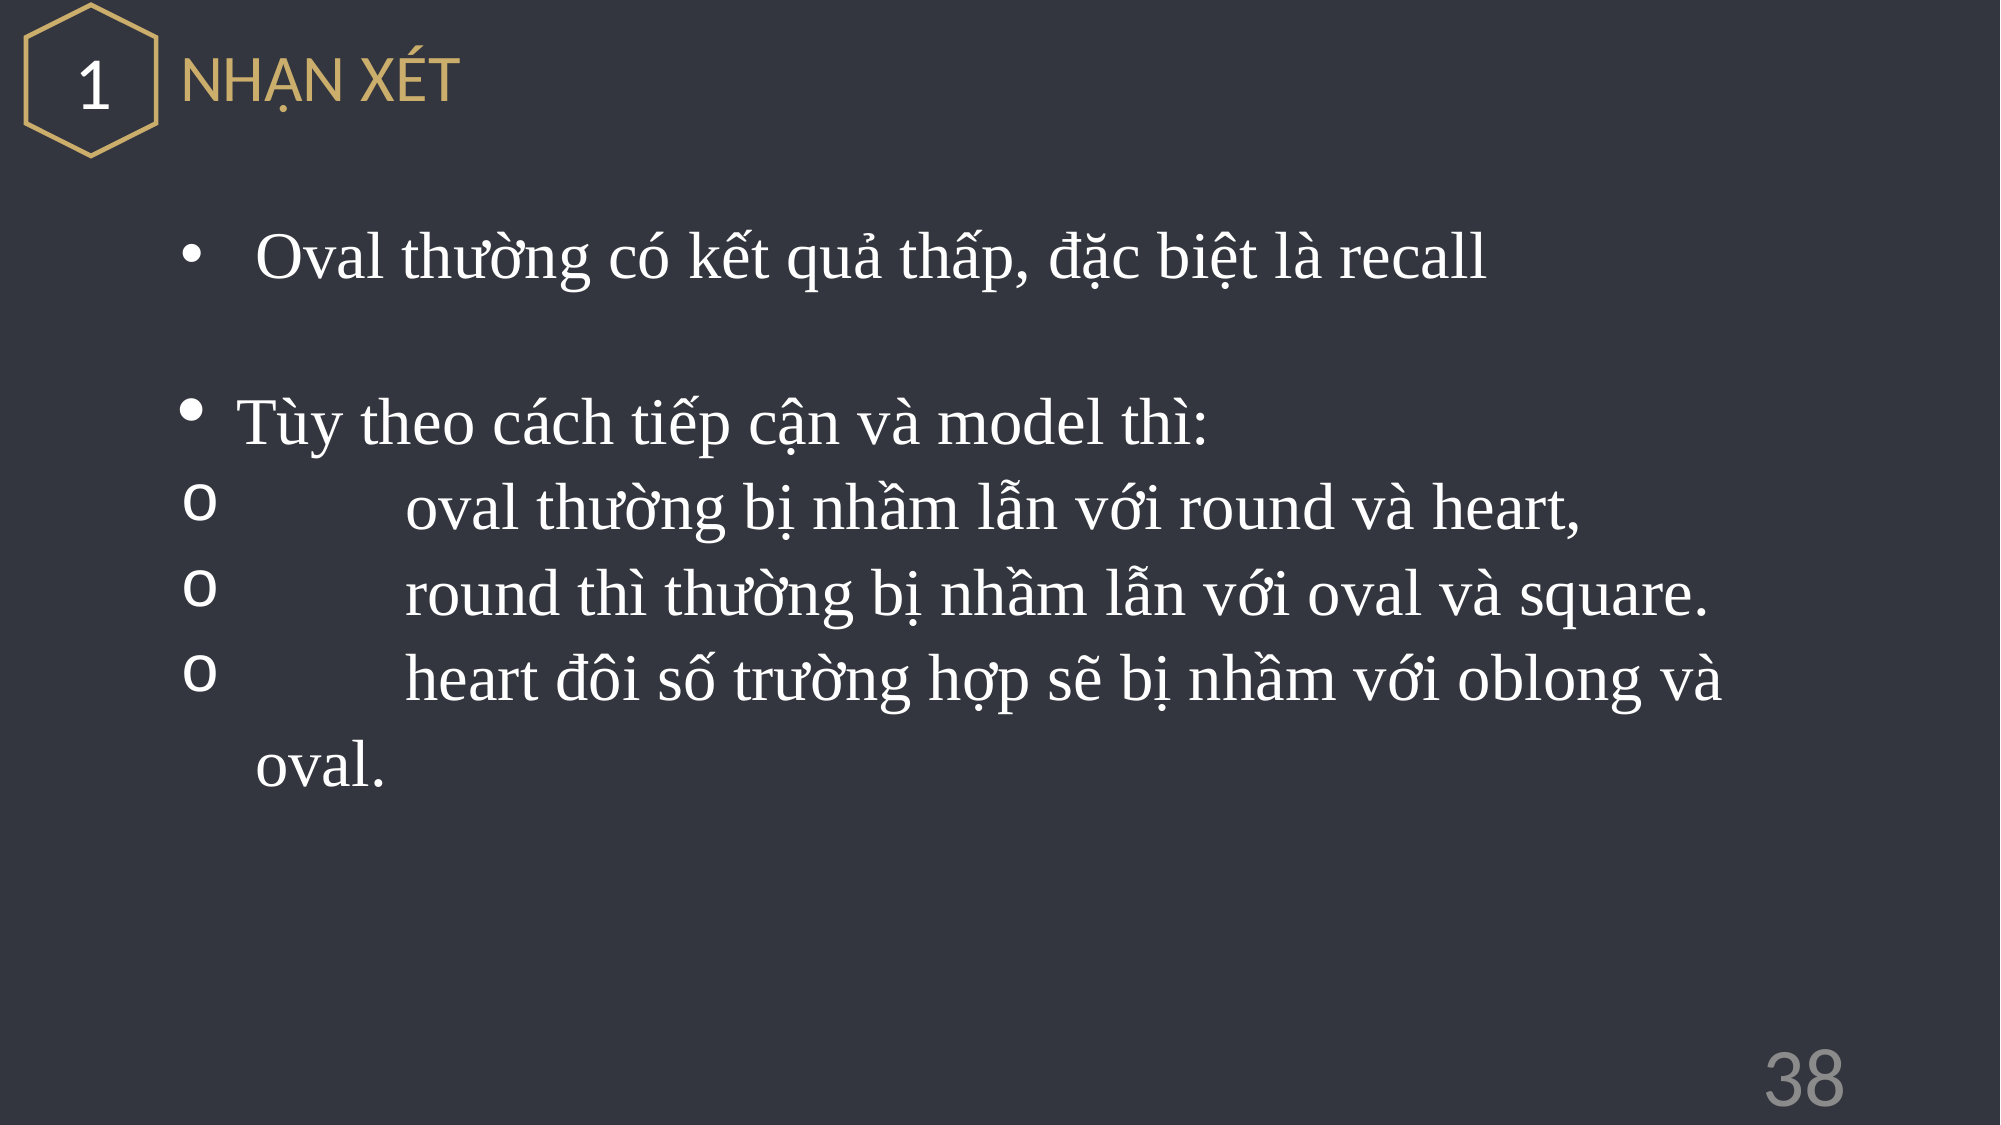

1
NHẬN XÉT
Oval thường có kết quả thấp, đặc biệt là recall

Tùy theo cách tiếp cận và model thì:
	oval thường bị nhầm lẫn với round và heart,
	round thì thường bị nhầm lẫn với oval và square.
	heart đôi số trường hợp sẽ bị nhầm với oblong và oval.

38